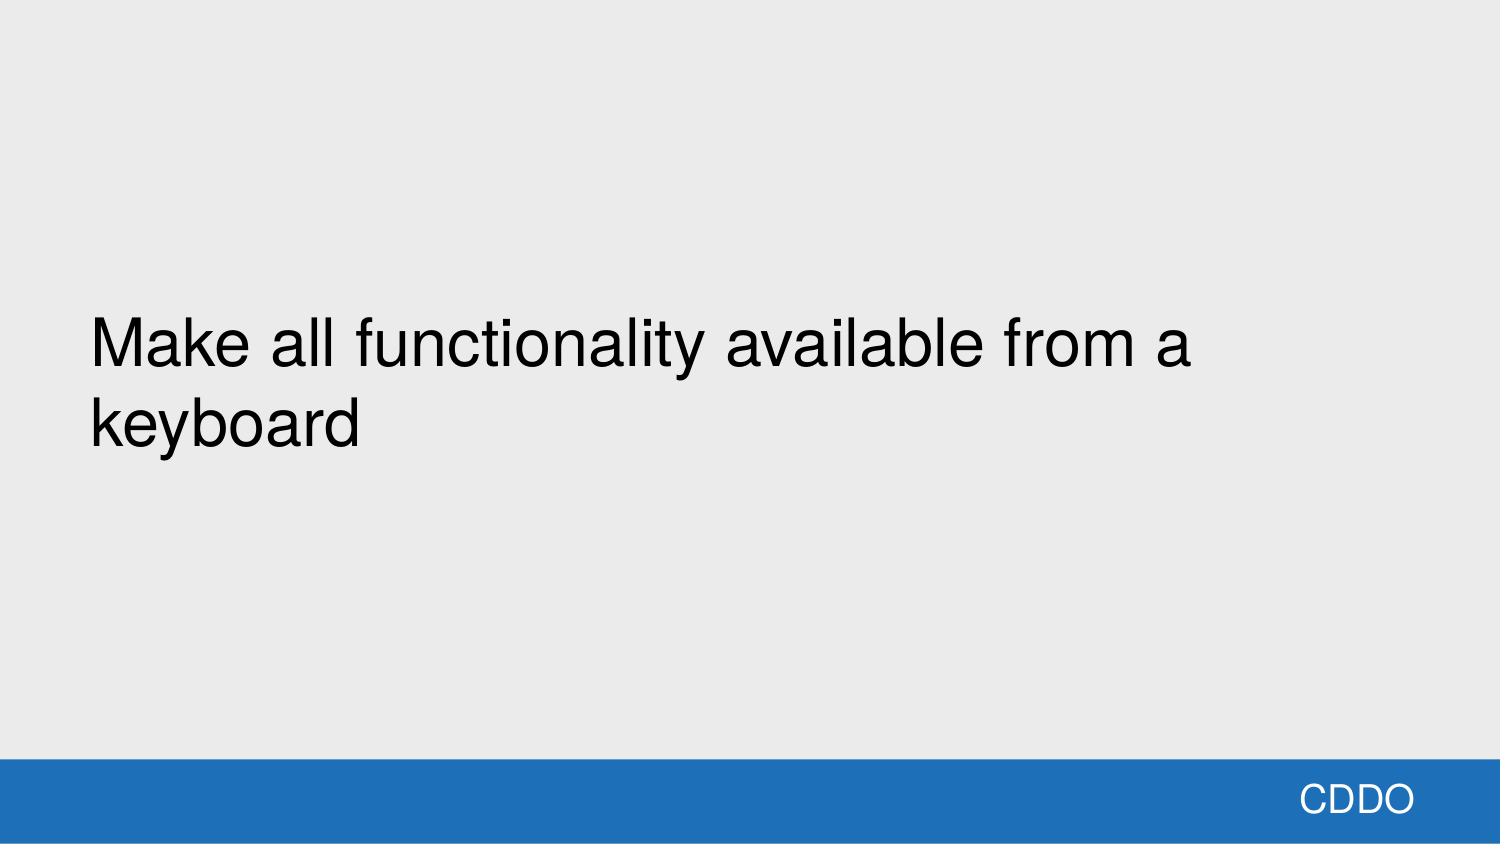

Make all functionality available from a keyboard